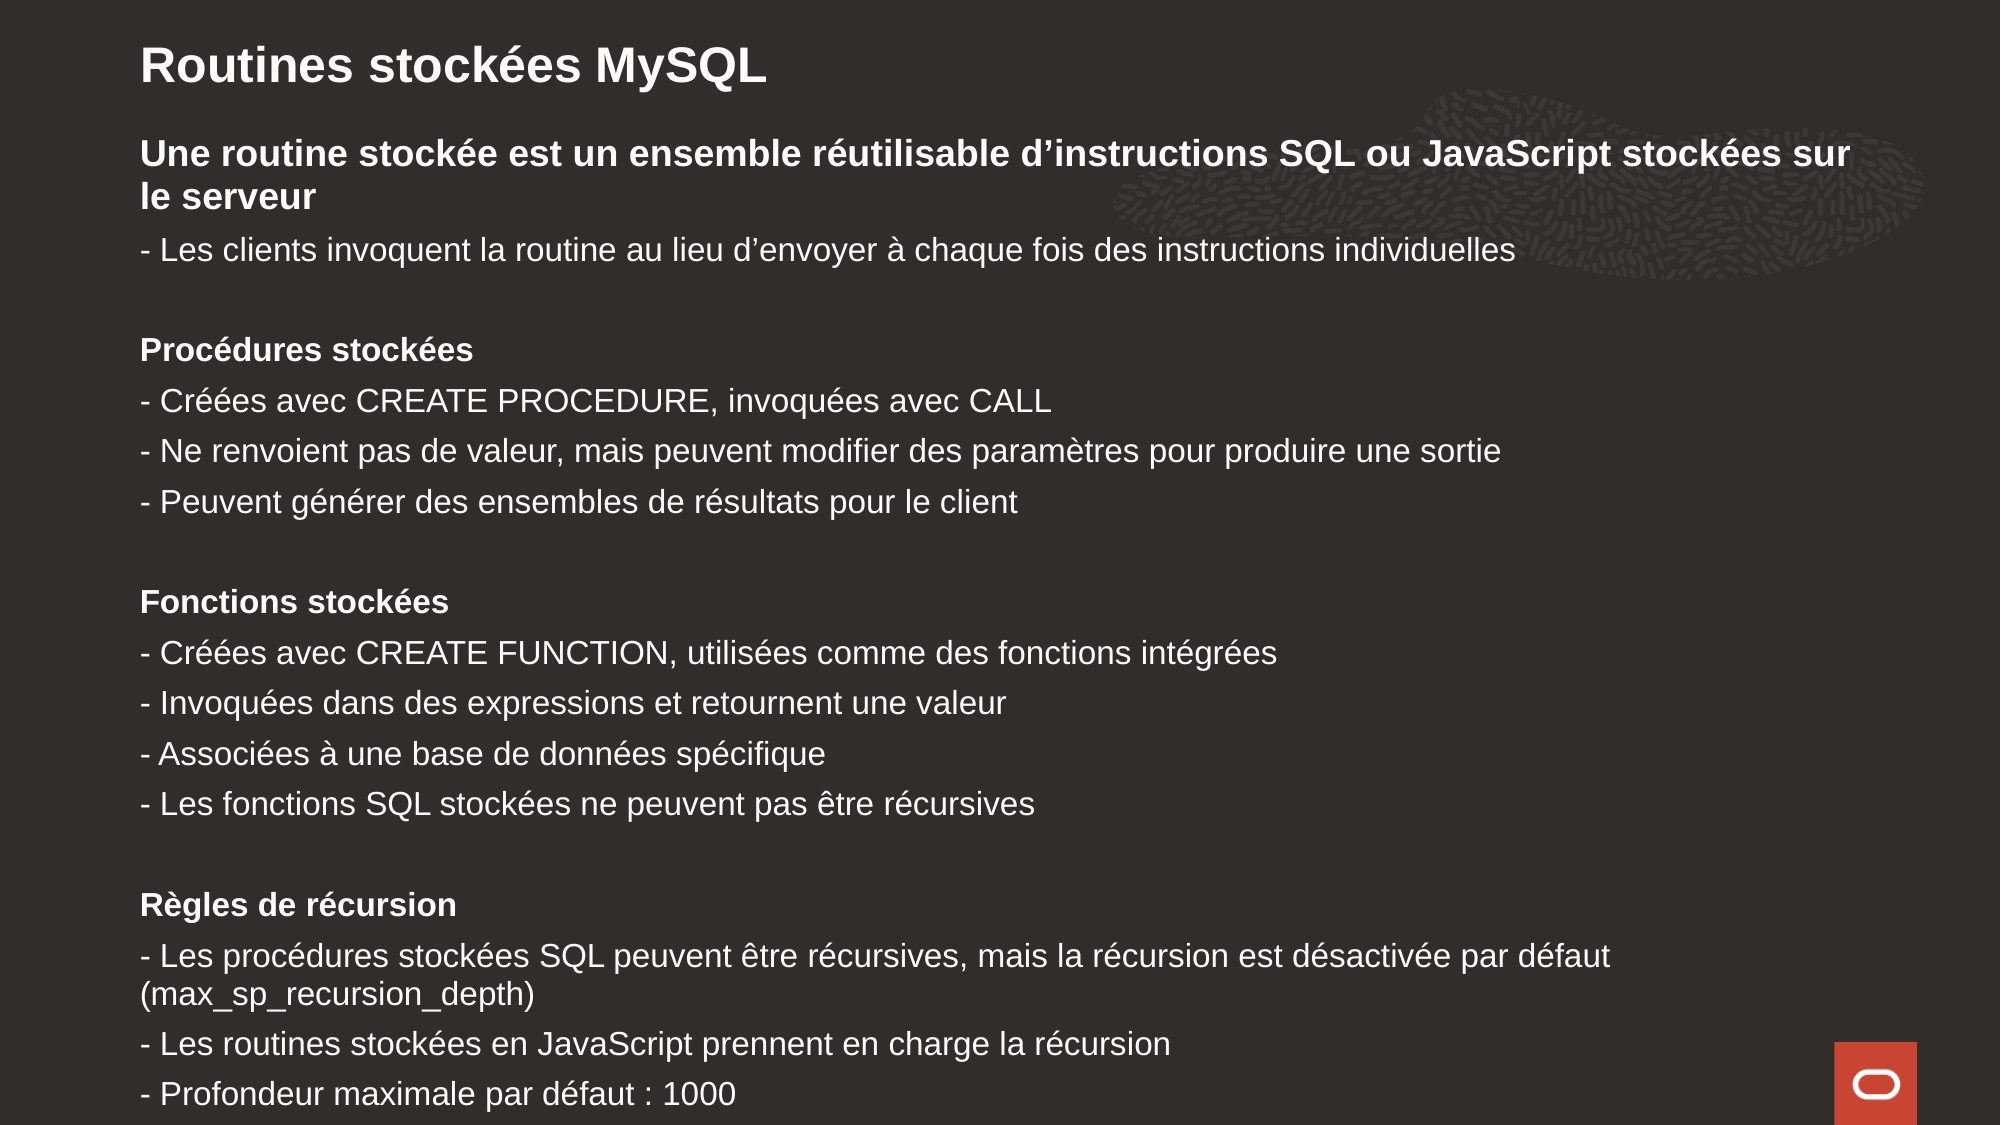

Routines stockées MySQL

Une routine stockée est un ensemble réutilisable d’instructions SQL ou JavaScript stockées sur le serveur
- Les clients invoquent la routine au lieu d’envoyer à chaque fois des instructions individuelles

Procédures stockées
- Créées avec CREATE PROCEDURE, invoquées avec CALL
- Ne renvoient pas de valeur, mais peuvent modifier des paramètres pour produire une sortie
- Peuvent générer des ensembles de résultats pour le client

Fonctions stockées
- Créées avec CREATE FUNCTION, utilisées comme des fonctions intégrées
- Invoquées dans des expressions et retournent une valeur
- Associées à une base de données spécifique
- Les fonctions SQL stockées ne peuvent pas être récursives

Règles de récursion
- Les procédures stockées SQL peuvent être récursives, mais la récursion est désactivée par défaut (max_sp_recursion_depth)
- Les routines stockées en JavaScript prennent en charge la récursion
- Profondeur maximale par défaut : 1000